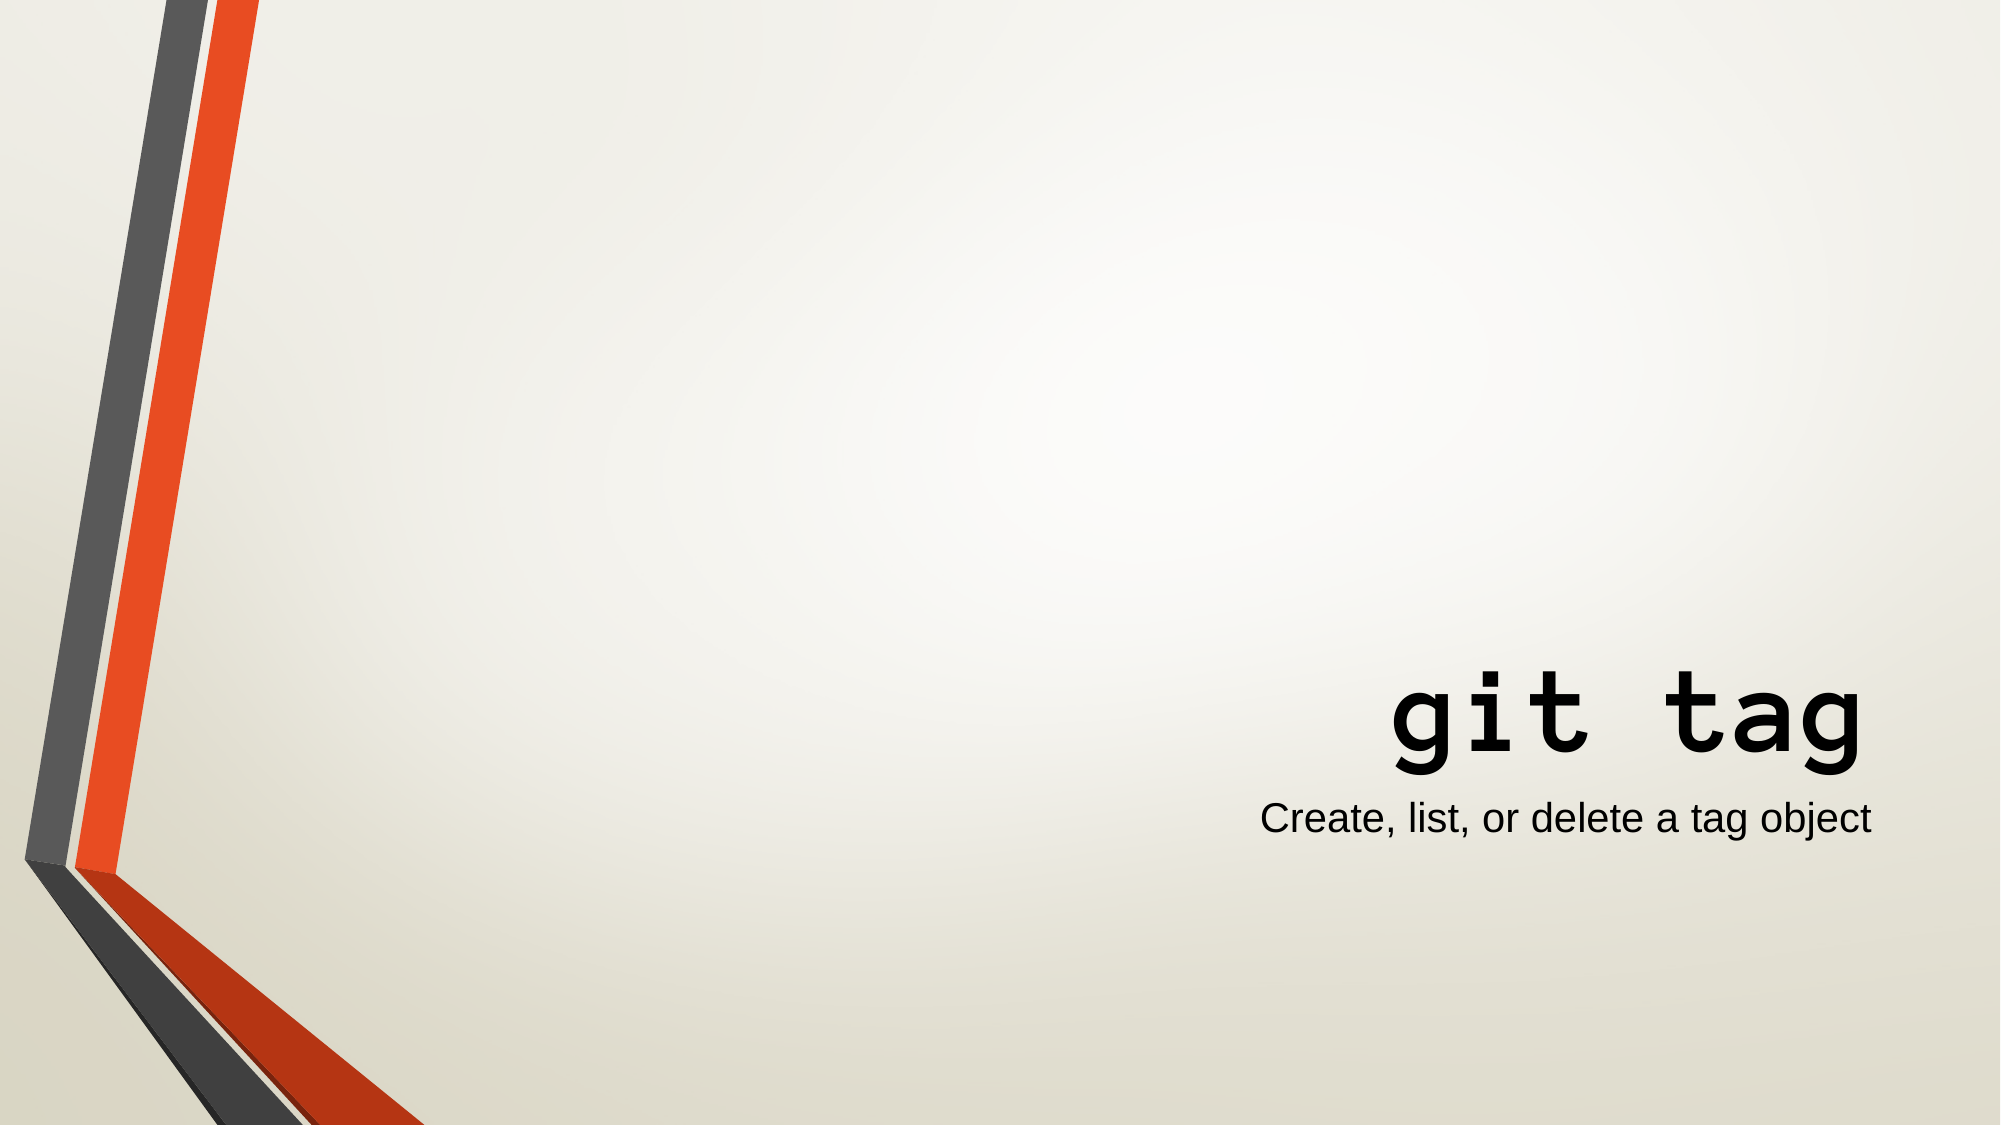

# git tag
Create, list, or delete a tag object